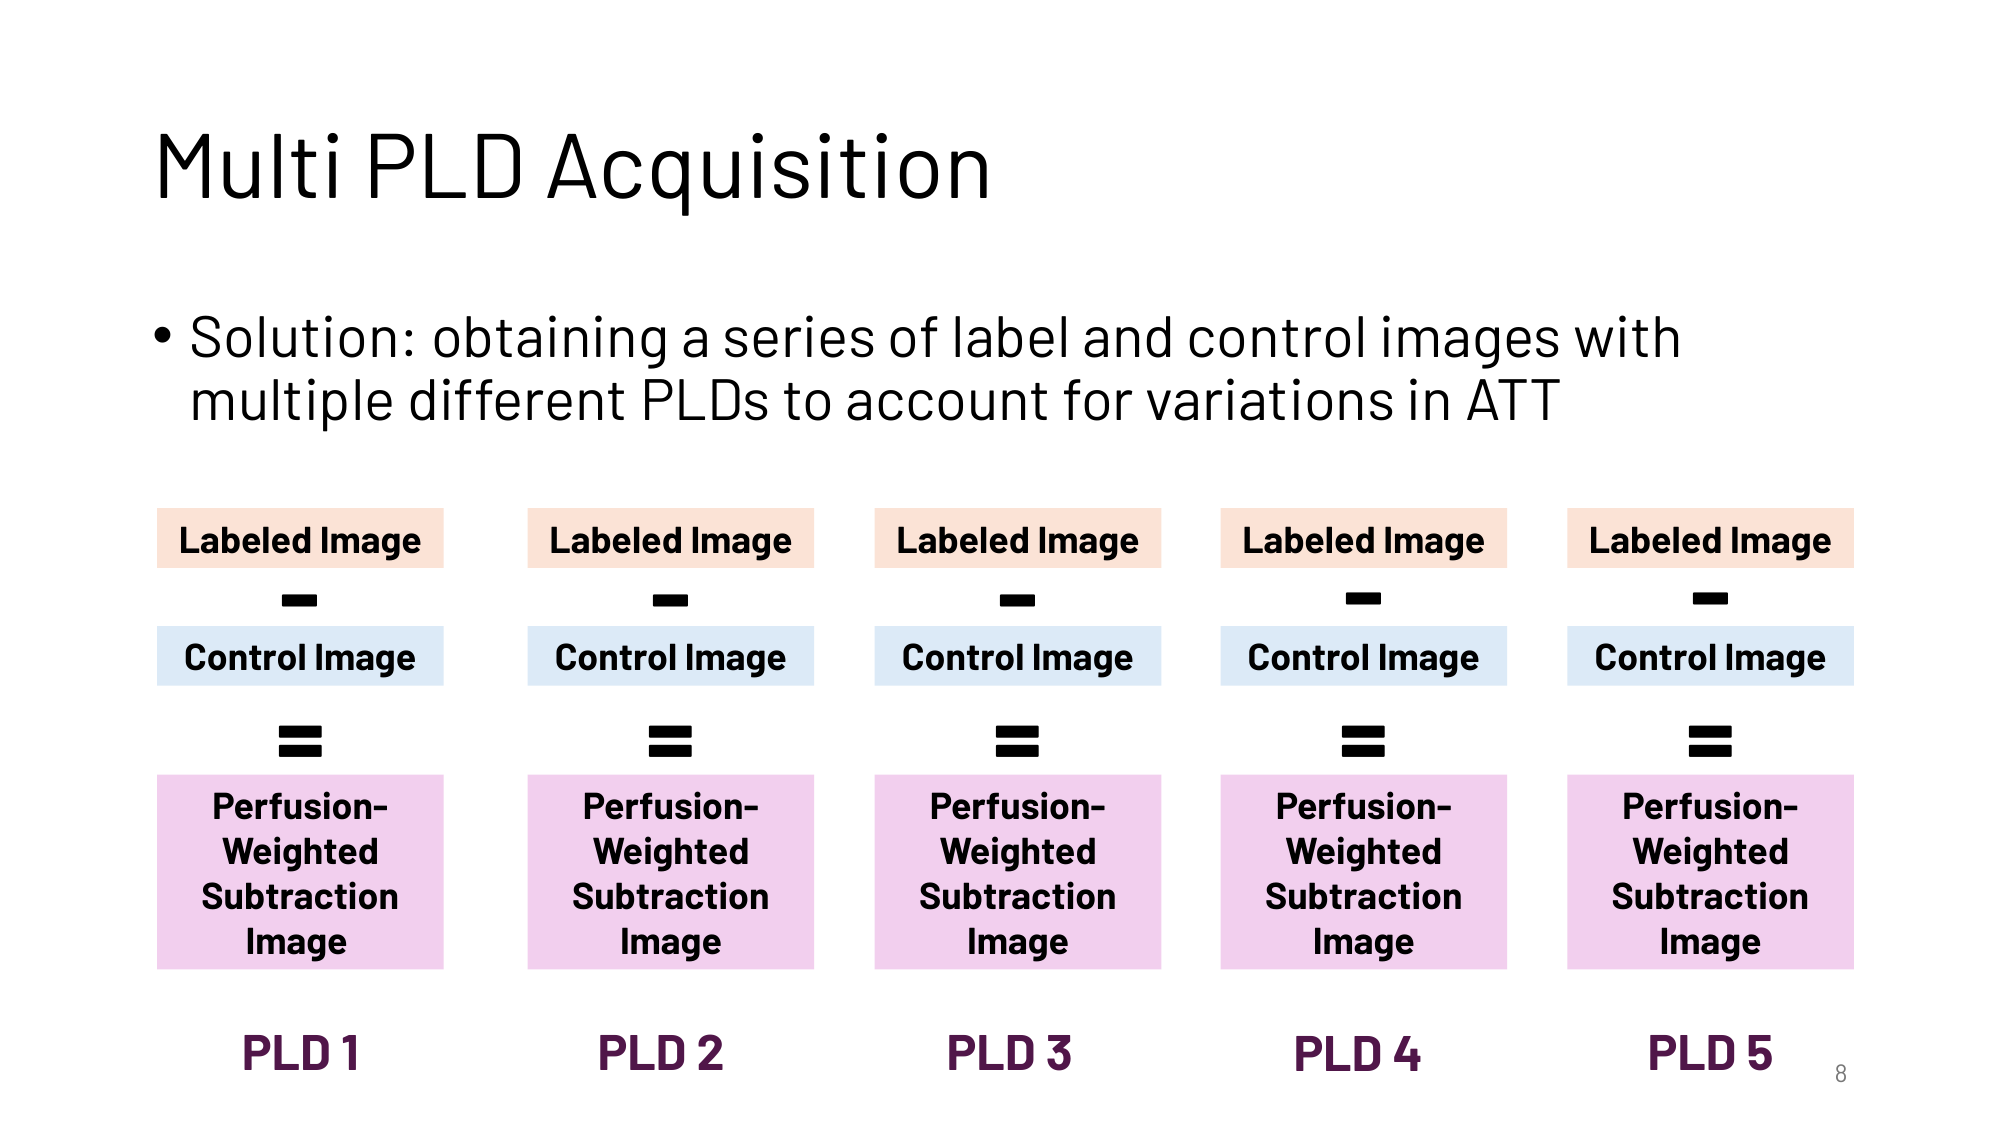

# Multi PLD Acquisition
Solution: obtaining a series of label and control images with multiple different PLDs to account for variations in ATT
Labeled Image
-
Control Image
=
Perfusion-Weighted Subtraction Image
Labeled Image
-
Control Image
=
Perfusion-Weighted Subtraction Image
Labeled Image
-
Control Image
=
Perfusion-Weighted Subtraction Image
Labeled Image
-
Control Image
=
Perfusion-Weighted Subtraction Image
Labeled Image
-
Control Image
=
Perfusion-Weighted Subtraction Image
PLD 1
PLD 2
PLD 3
PLD 5
PLD 4
8